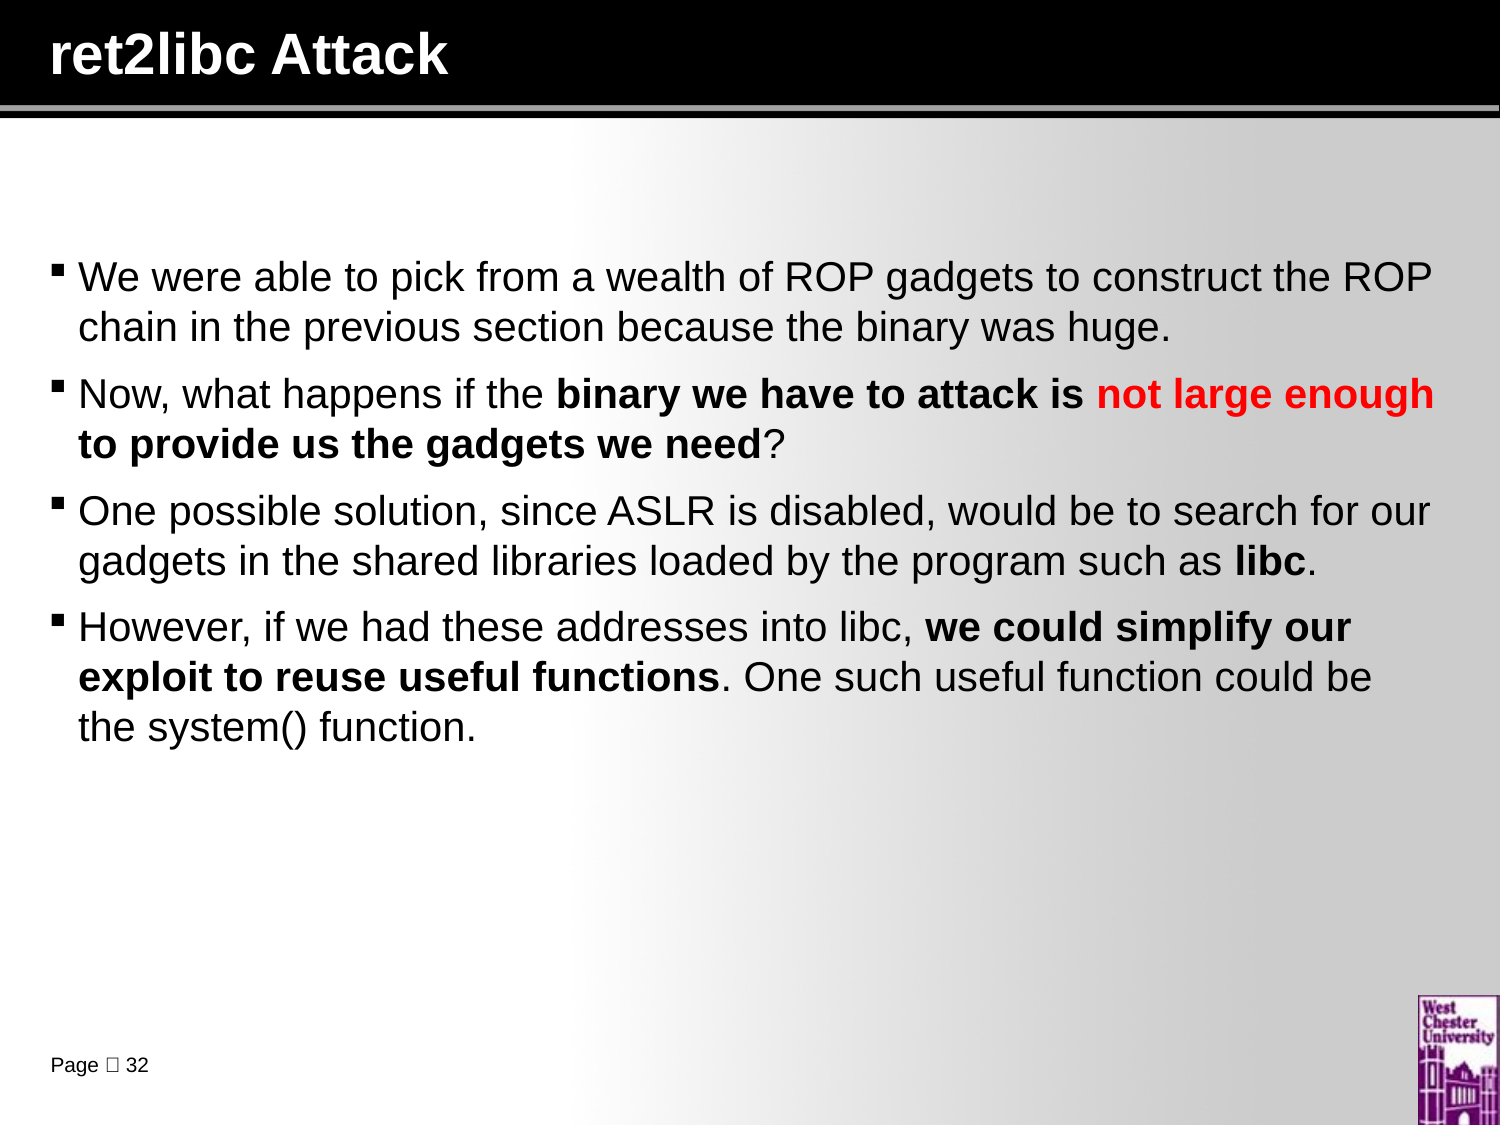

# ret2libc Attack

We were able to pick from a wealth of ROP gadgets to construct the ROP chain in the previous section because the binary was huge.
Now, what happens if the binary we have to attack is not large enough to provide us the gadgets we need?
One possible solution, since ASLR is disabled, would be to search for our gadgets in the shared libraries loaded by the program such as libc.
However, if we had these addresses into libc, we could simplify our exploit to reuse useful functions. One such useful function could be the system() function.